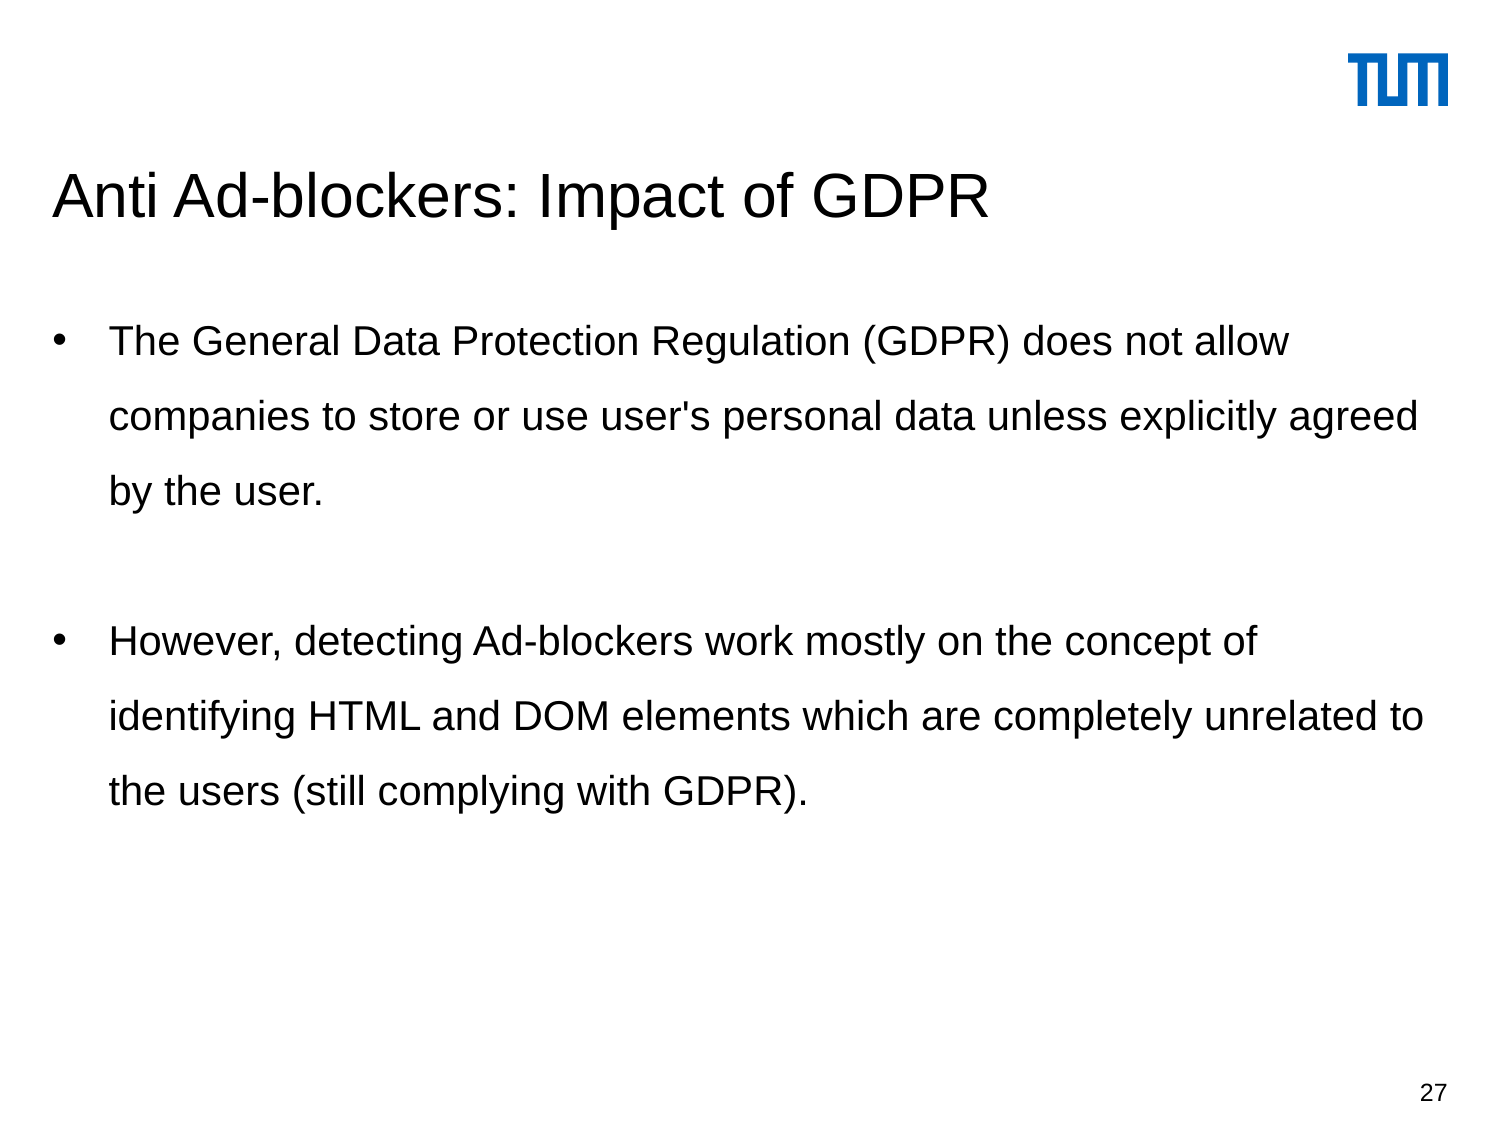

# Anti Ad-blockers: Impact of GDPR
The General Data Protection Regulation (GDPR) does not allow companies to store or use user's personal data unless explicitly agreed by the user.

However, detecting Ad-blockers work mostly on the concept of identifying HTML and DOM elements which are completely unrelated to the users (still complying with GDPR).
27